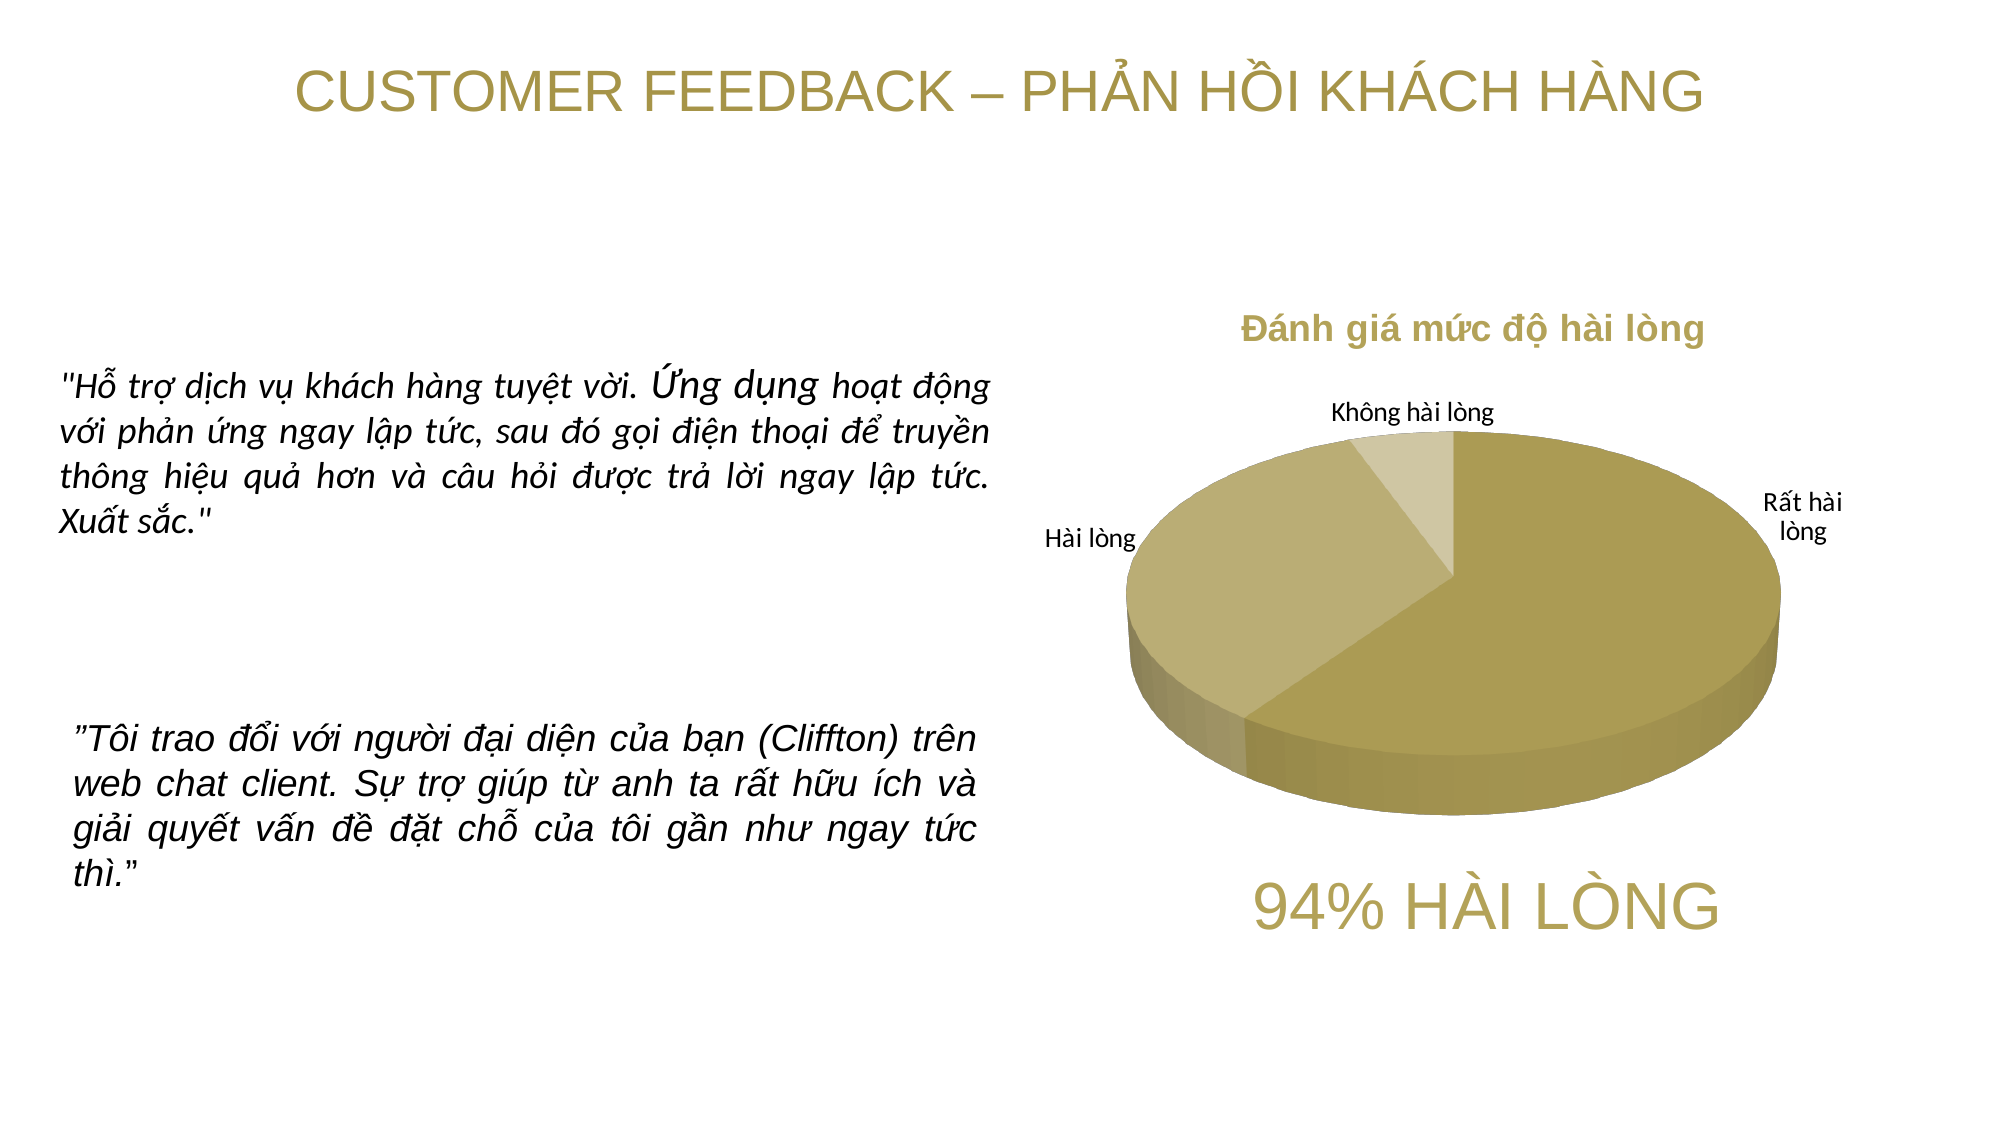

# Customer feedback – phản hồi khách hàng

[unsupported chart]

"Hỗ trợ dịch vụ khách hàng tuyệt vời. Ứng dụng hoạt động với phản ứng ngay lập tức, sau đó gọi điện thoại để truyền thông hiệu quả hơn và câu hỏi được trả lời ngay lập tức. Xuất sắc."
”Tôi trao đổi với người đại diện của bạn (Cliffton) trên web chat client. Sự trợ giúp từ anh ta rất hữu ích và giải quyết vấn đề đặt chỗ của tôi gần như ngay tức thì.”
94% HÀI LÒNG